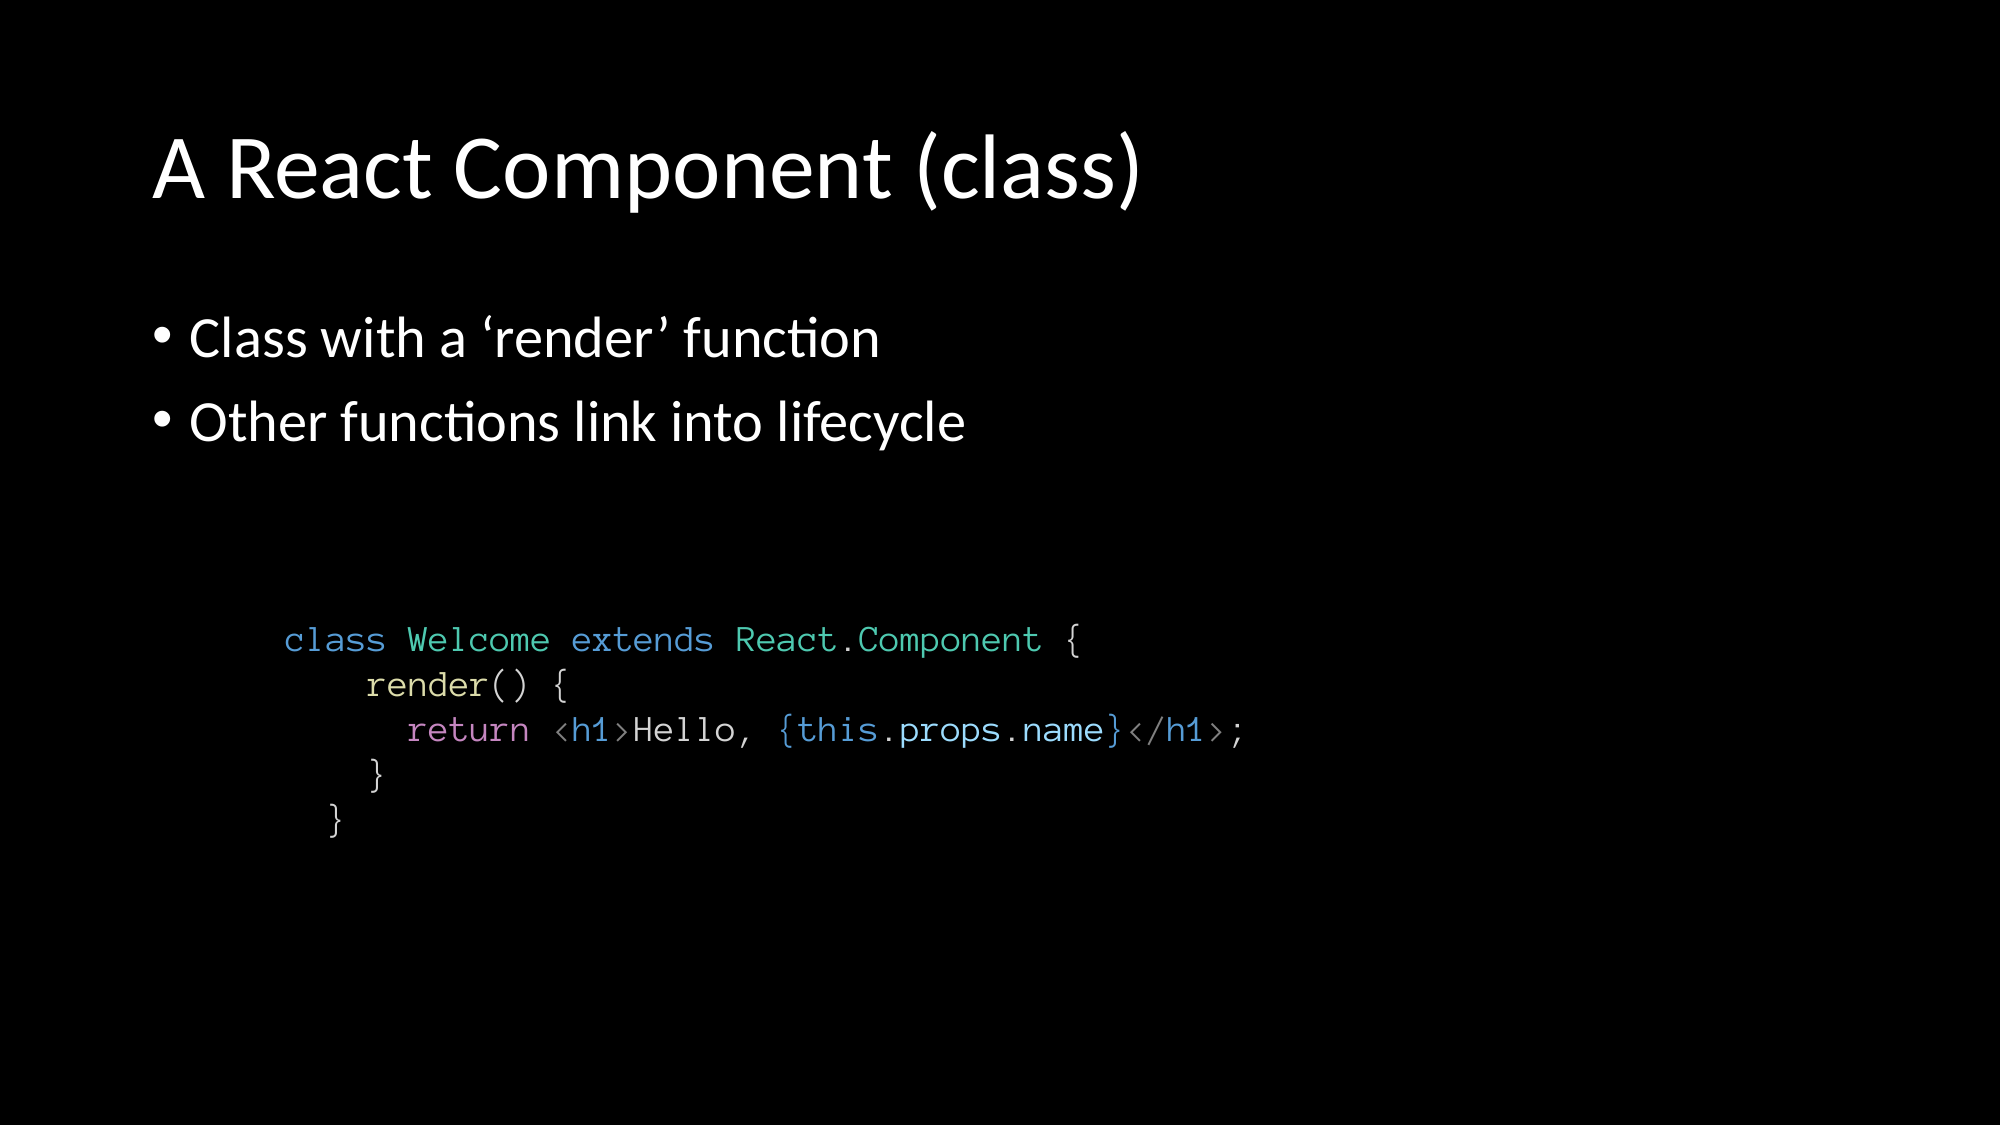

# A React Component (class)
Class with a ‘render’ function
Other functions link into lifecycle
class Welcome extends React.Component {
    render() {
      return <h1>Hello, {this.props.name}</h1>;
    }
  }